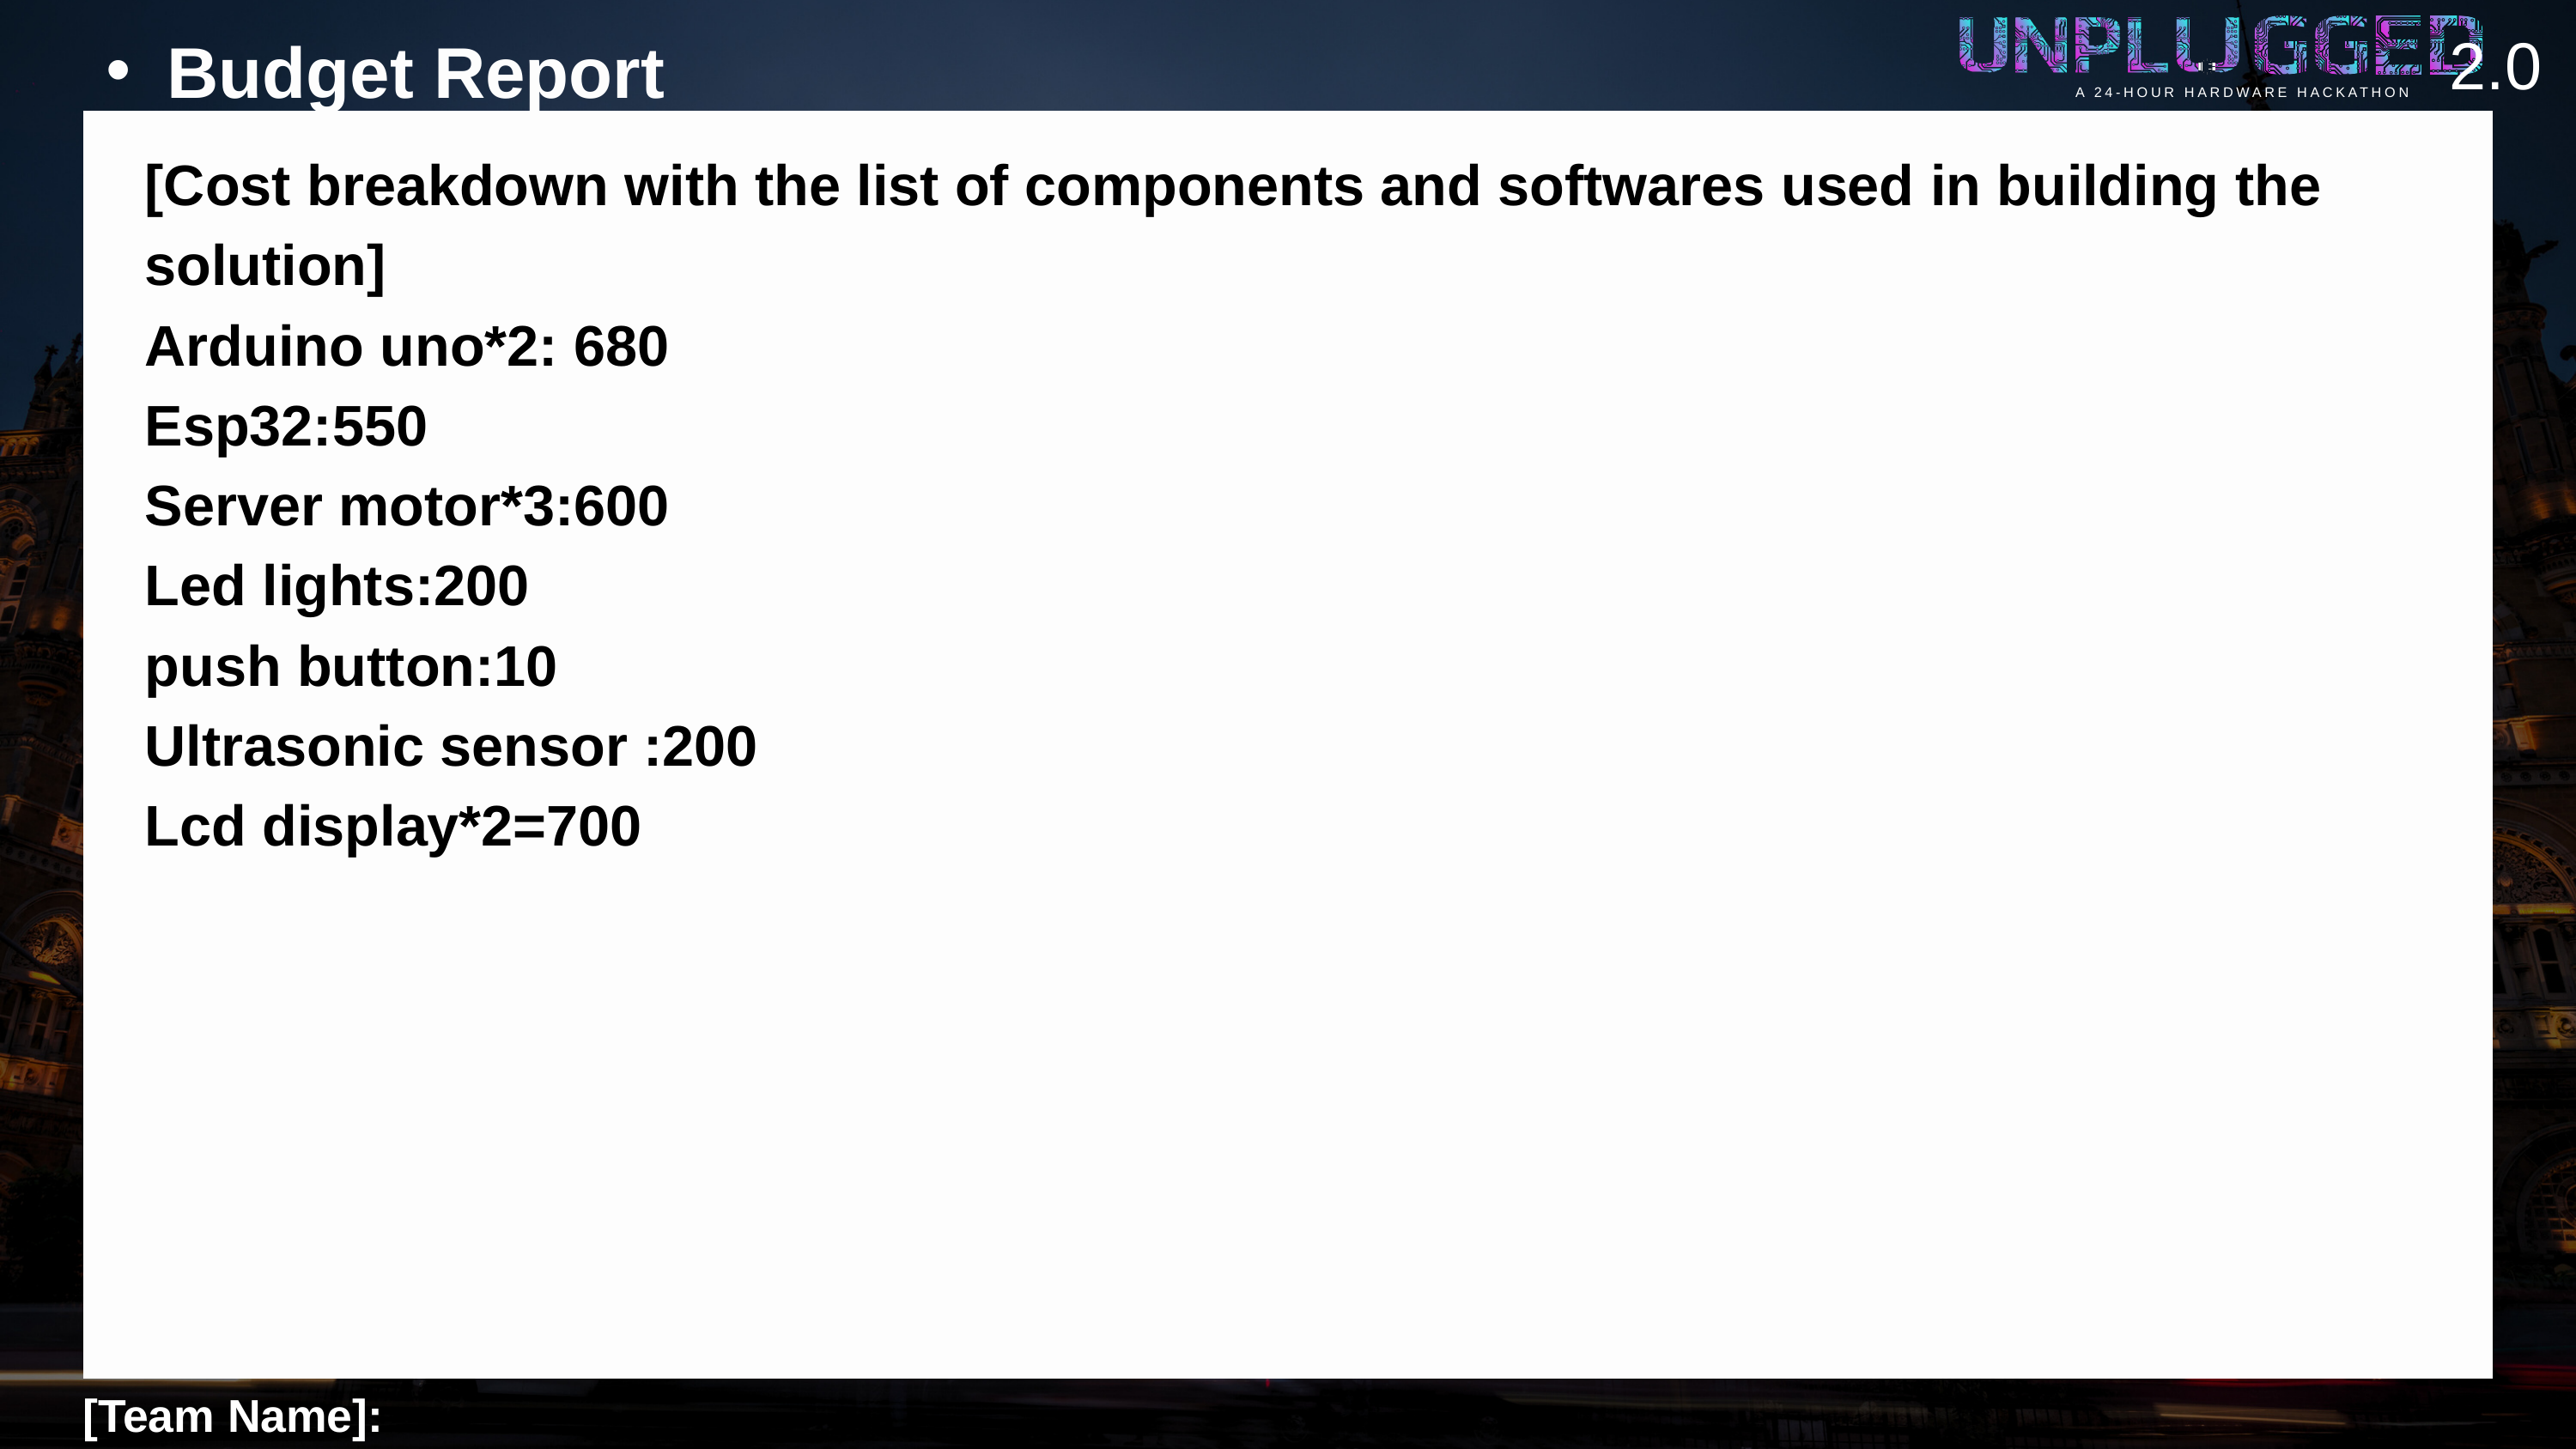

2.0

A 24-HOUR HARDWARE HACKATHON
Budget Report

[Cost breakdown with the list of components and softwares used in building the solution]
Arduino uno*2: 680
Esp32:550
Server motor*3:600
Led lights:200
push button:10
Ultrasonic sensor :200
Lcd display*2=700
[Team Name]: